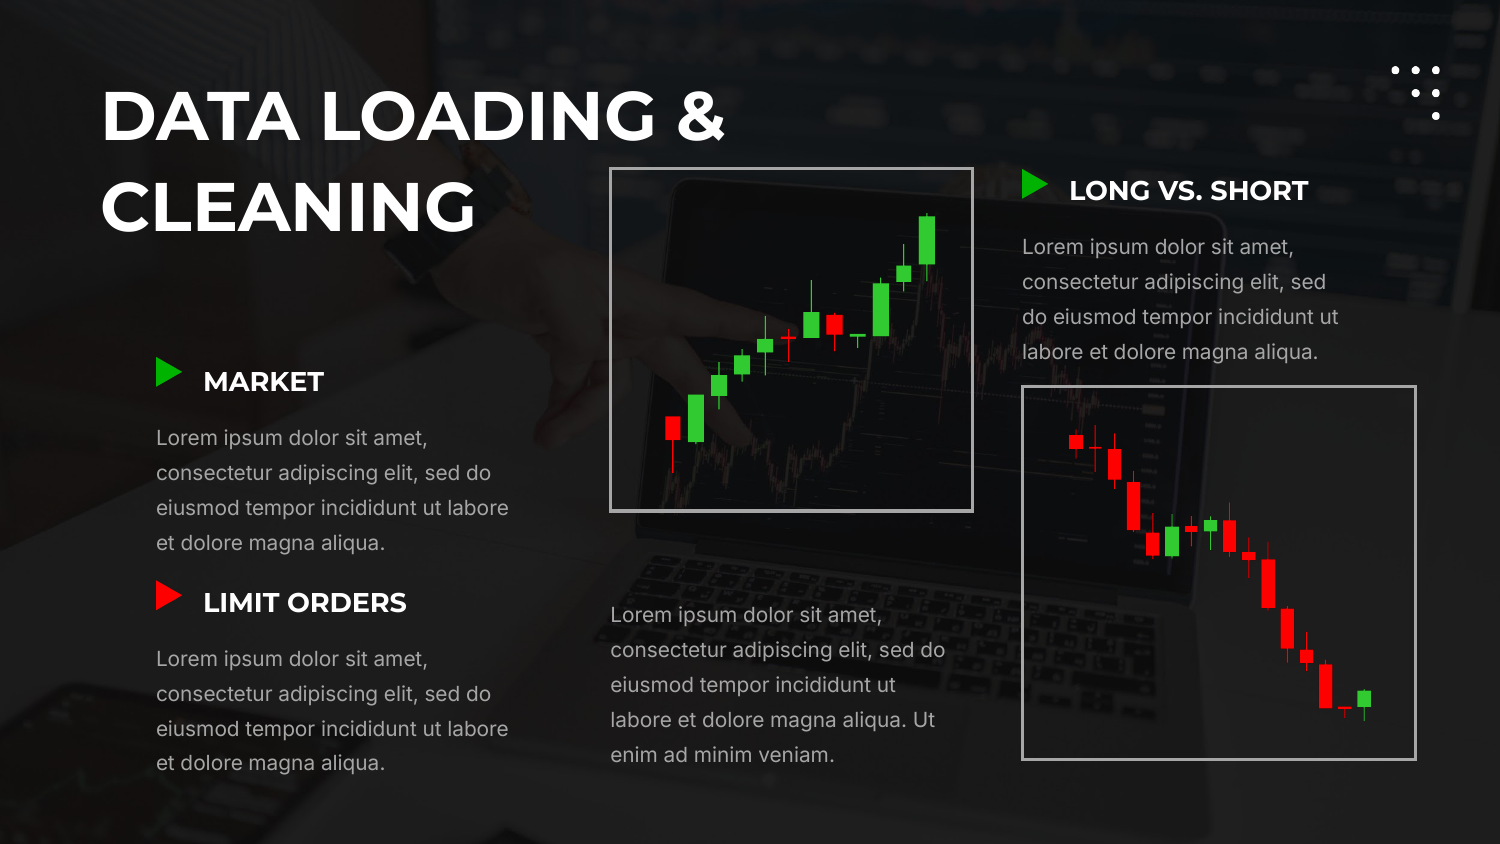

DATA LOADING & CLEANING

LONG VS. SHORT

Lorem ipsum dolor sit amet, consectetur adipiscing elit, sed do eiusmod tempor incididunt ut labore et dolore magna aliqua.

MARKET

Lorem ipsum dolor sit amet, consectetur adipiscing elit, sed do eiusmod tempor incididunt ut labore et dolore magna aliqua.

LIMIT ORDERS

Lorem ipsum dolor sit amet, consectetur adipiscing elit, sed do eiusmod tempor incididunt ut labore et dolore magna aliqua. Ut enim ad minim veniam.
Lorem ipsum dolor sit amet, consectetur adipiscing elit, sed do eiusmod tempor incididunt ut labore et dolore magna aliqua.